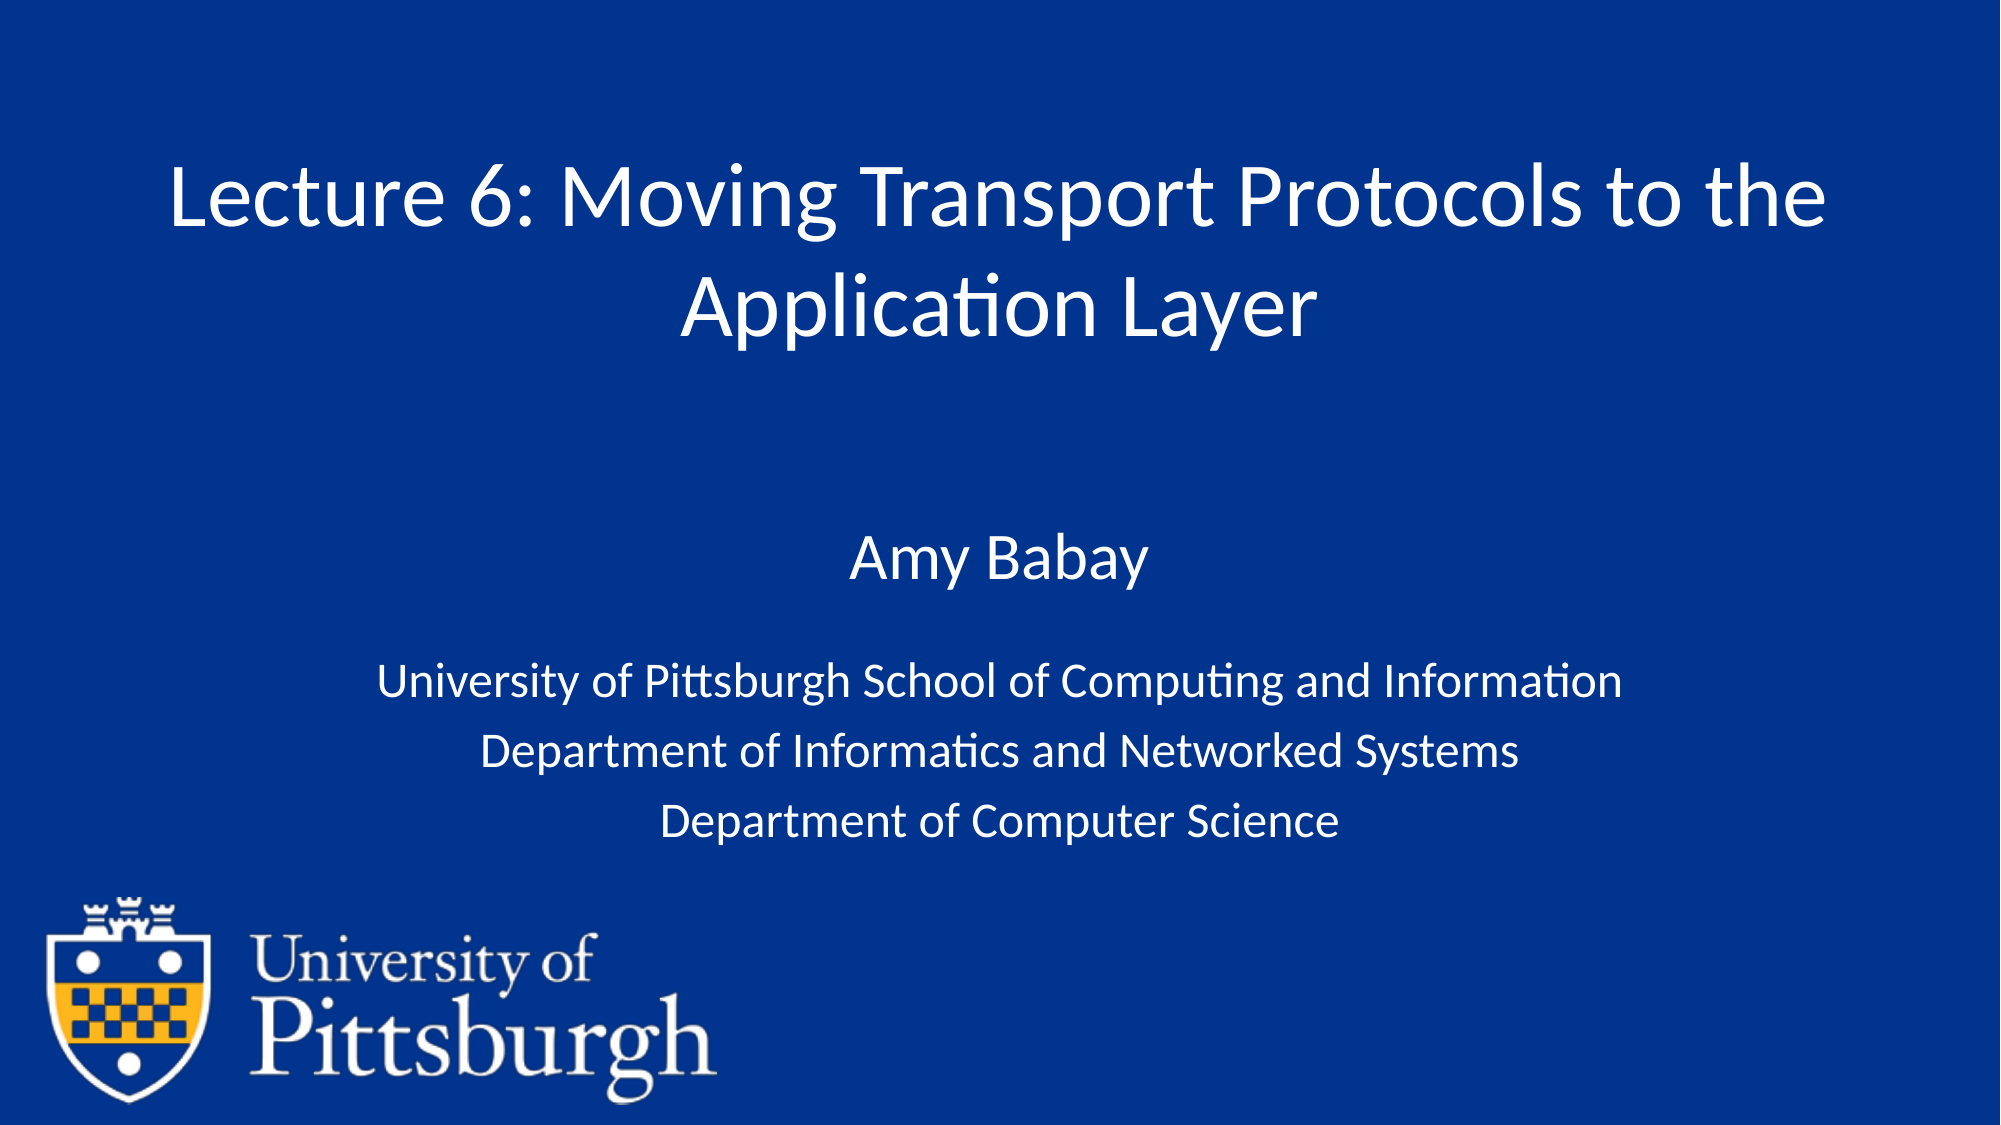

# Lecture 6: Moving Transport Protocols to the Application Layer
Amy Babay
University of Pittsburgh School of Computing and Information
Department of Informatics and Networked Systems
Department of Computer Science